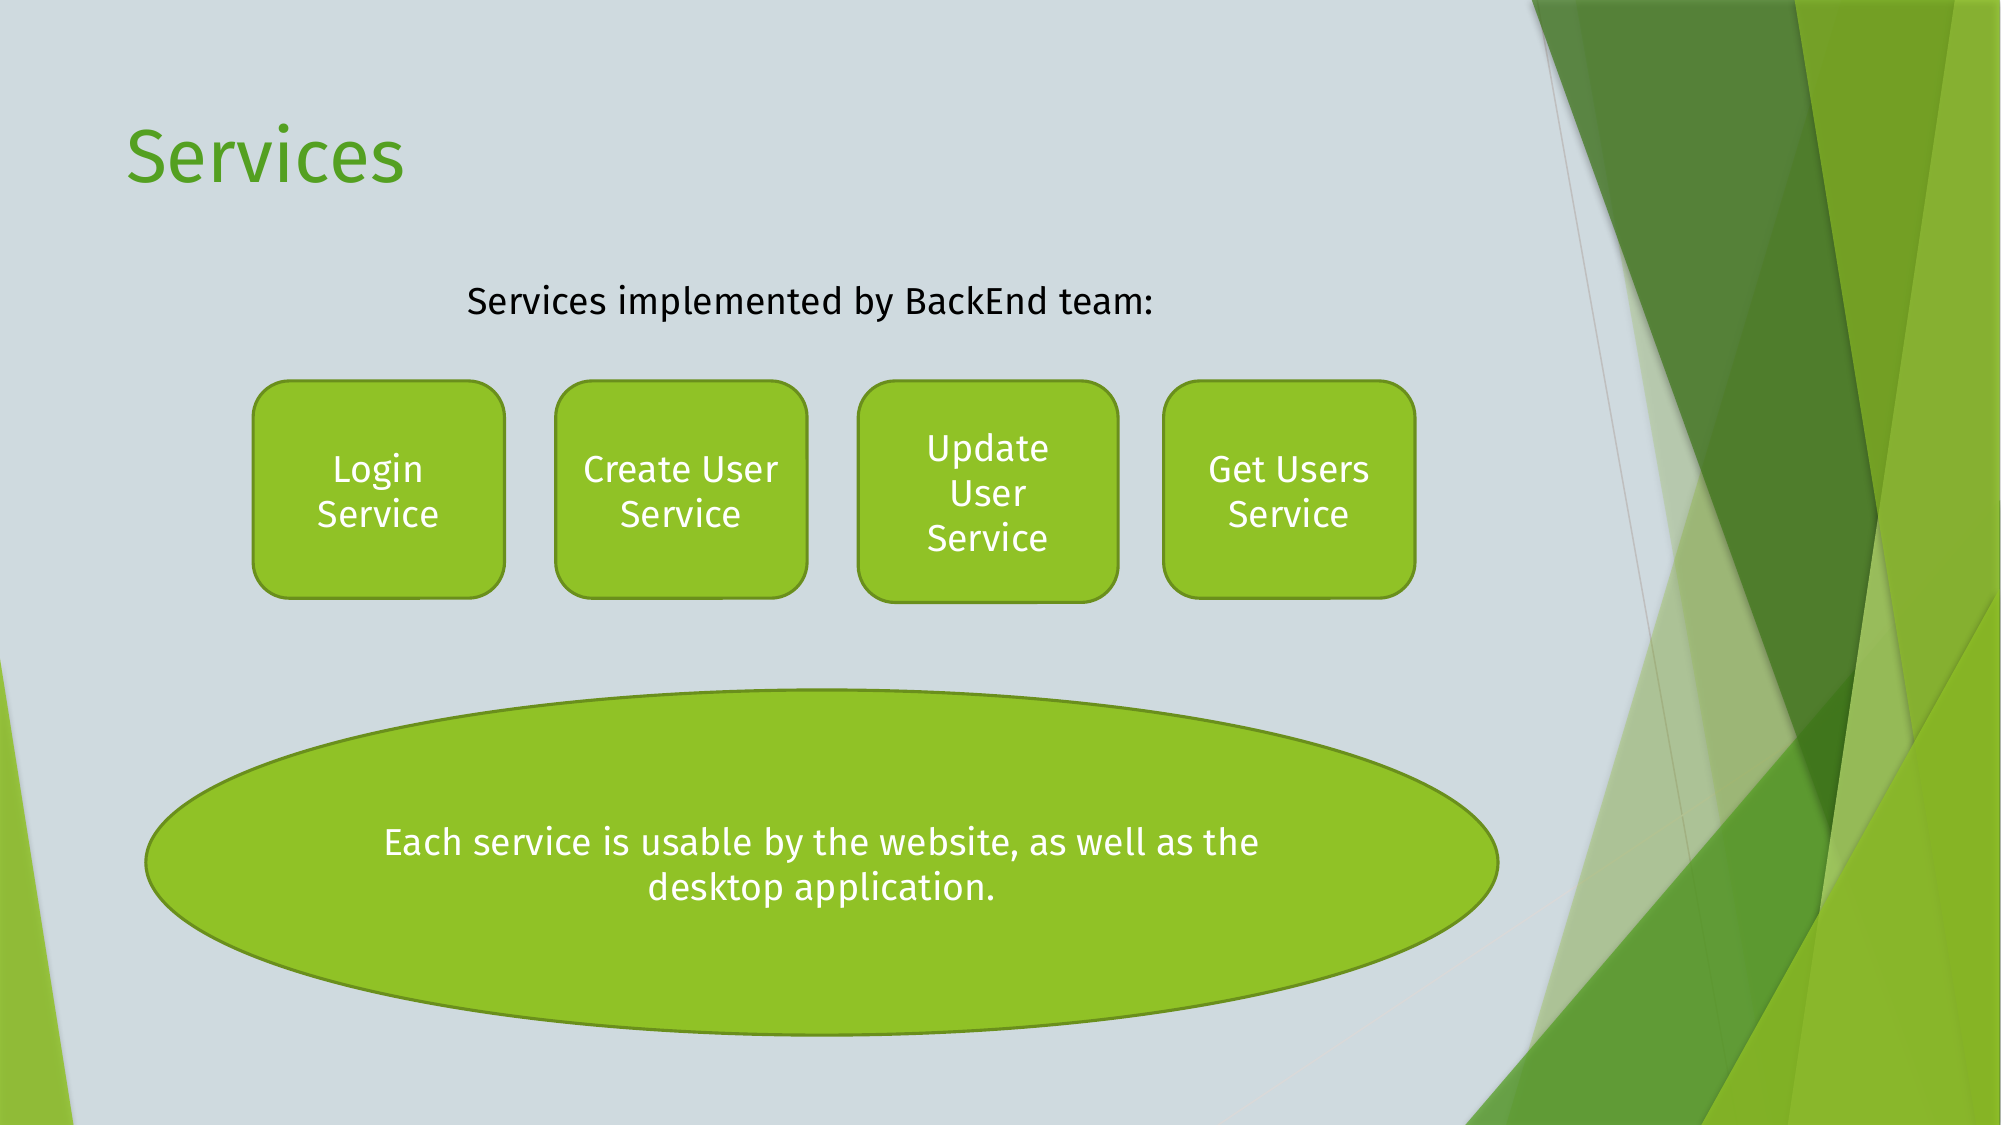

# Services
Services implemented by BackEnd team:
Create User Service
Get Users
Service
Login Service
Update User
Service
Each service is usable by the website, as well as the desktop application.